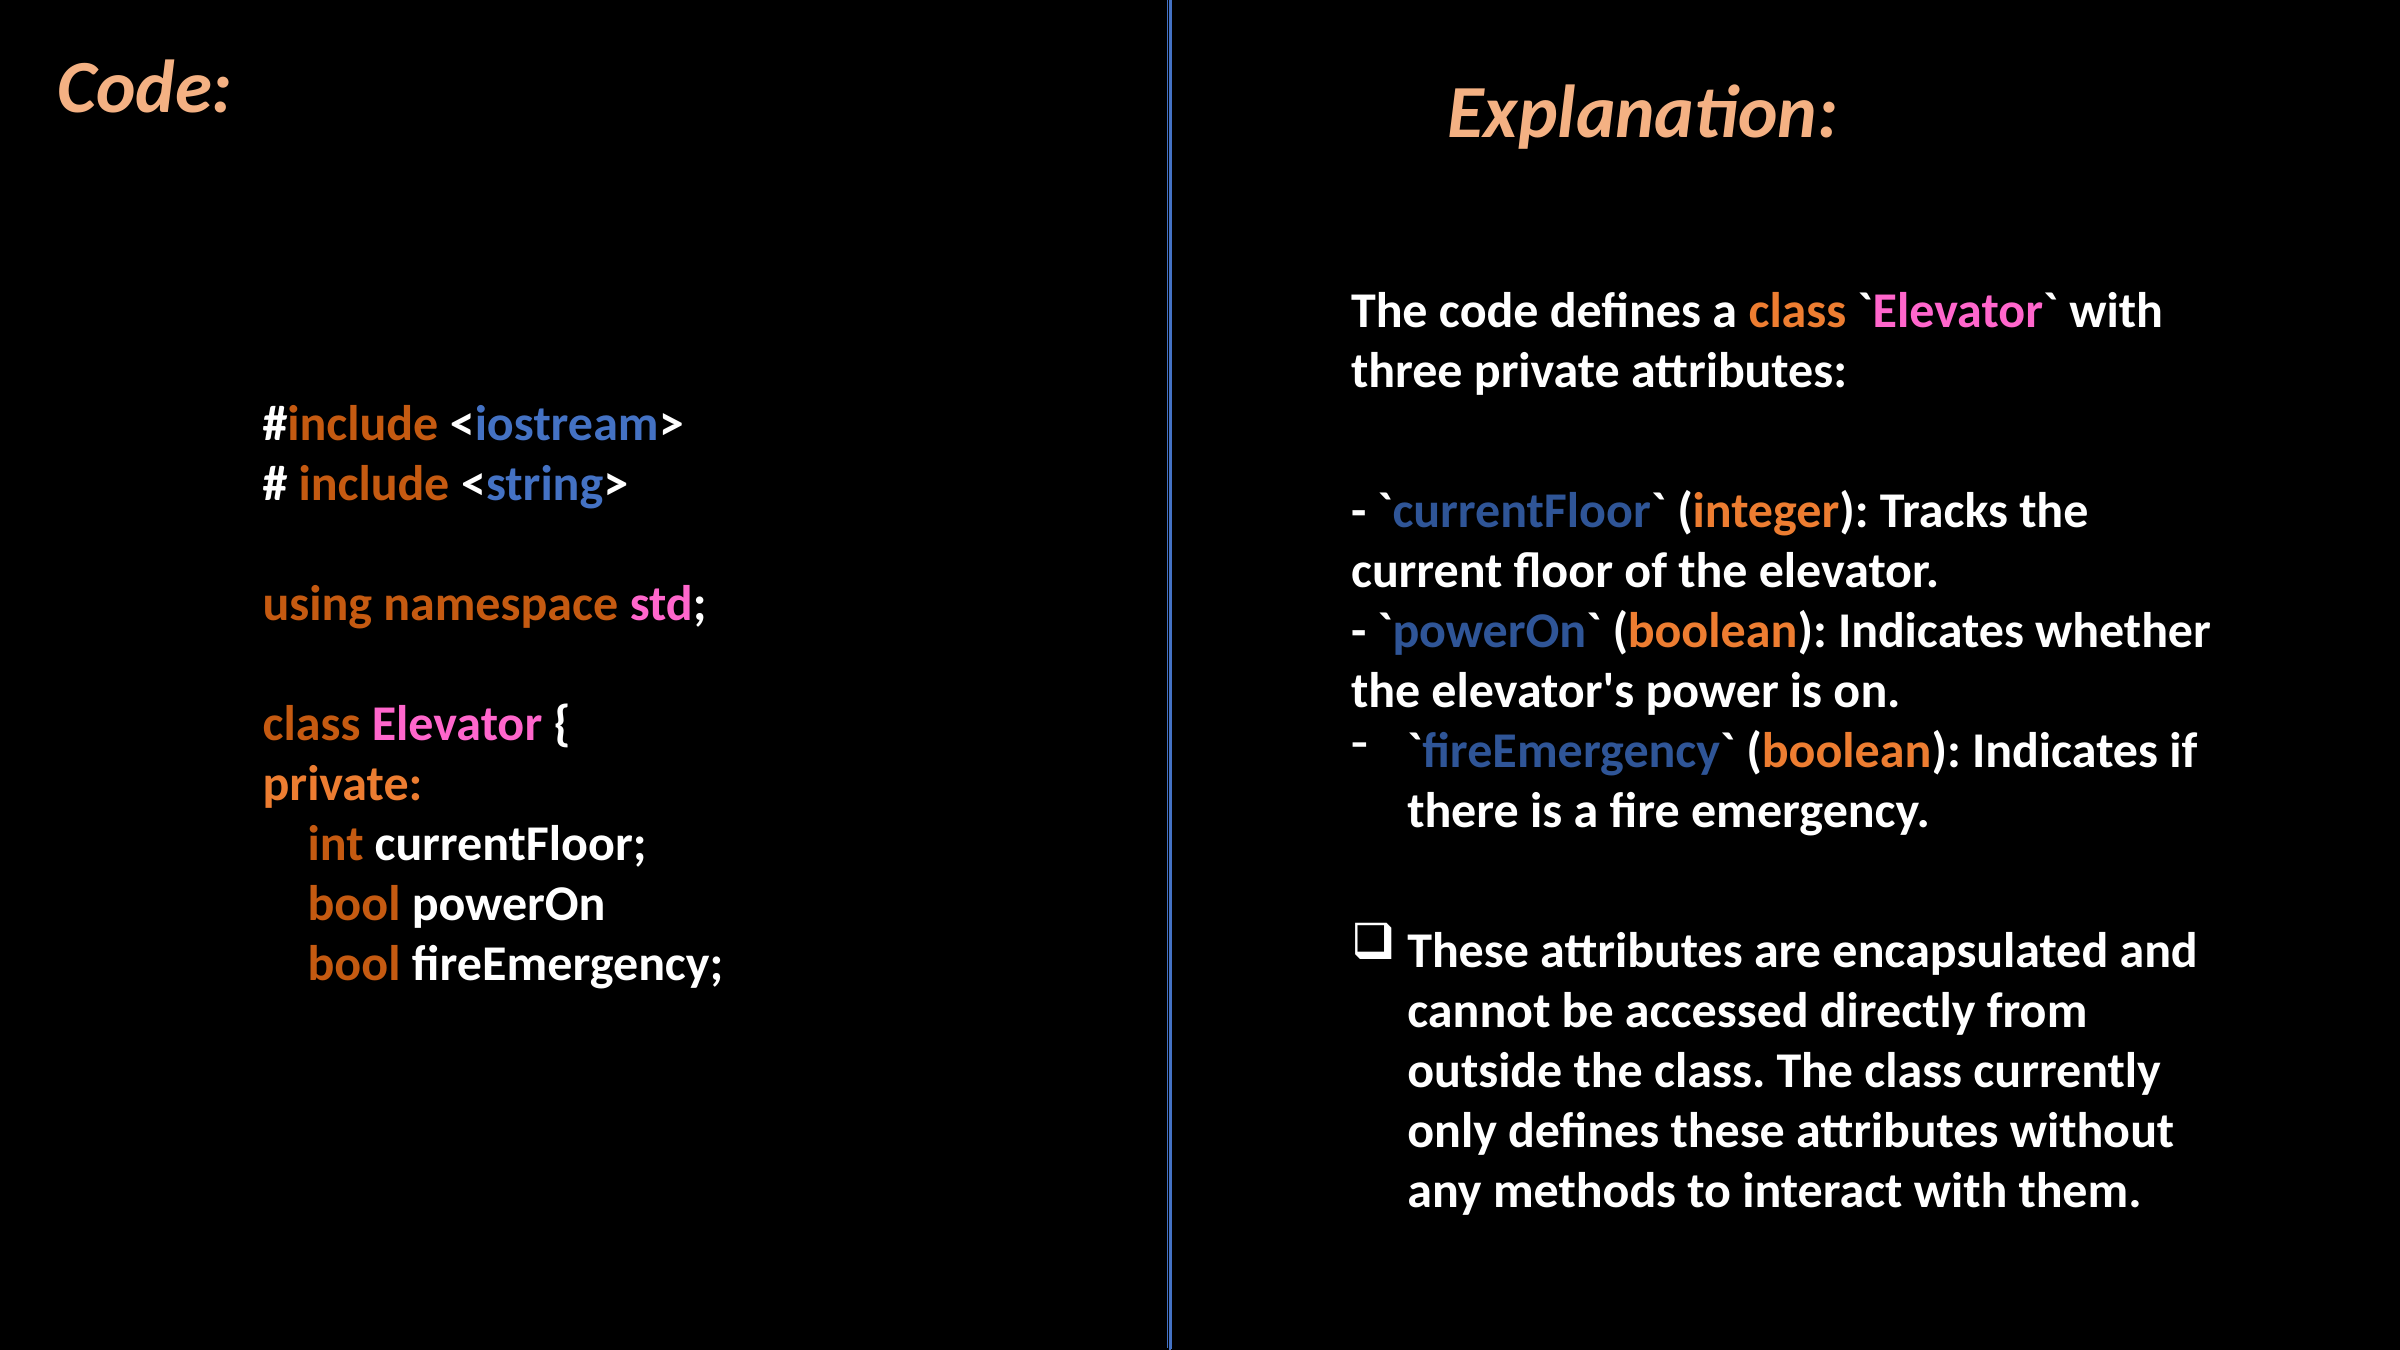

Code:
Explanation:

The code defines a class `Elevator` with three private attributes:

- `currentFloor` (integer): Tracks the current floor of the elevator.
- `powerOn` (boolean): Indicates whether the elevator's power is on.
`fireEmergency` (boolean): Indicates if there is a fire emergency.

These attributes are encapsulated and cannot be accessed directly from outside the class. The class currently only defines these attributes without any methods to interact with them.

#include <iostream>
# include <string>

using namespace std;

class Elevator {
private:
    int currentFloor;
    bool powerOn
    bool fireEmergency;